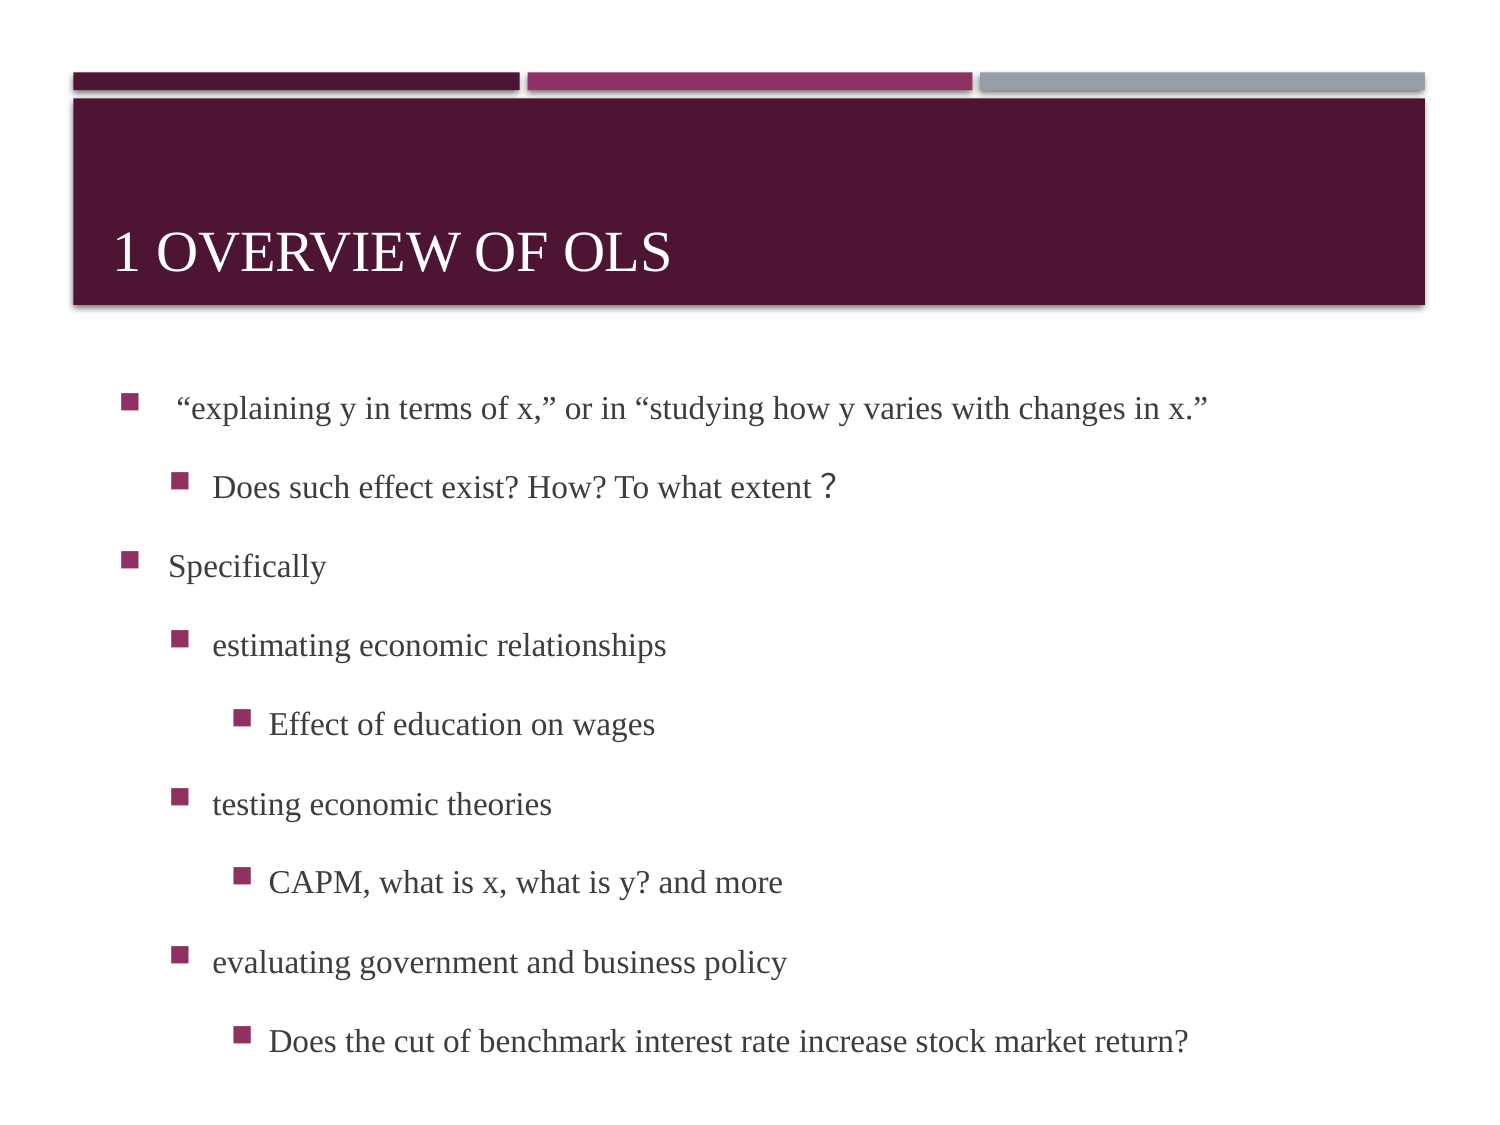

# 1 overview of ols
 “explaining y in terms of x,” or in “studying how y varies with changes in x.”
Does such effect exist? How? To what extent？
Specifically
estimating economic relationships
Effect of education on wages
testing economic theories
CAPM, what is x, what is y? and more
evaluating government and business policy
Does the cut of benchmark interest rate increase stock market return?